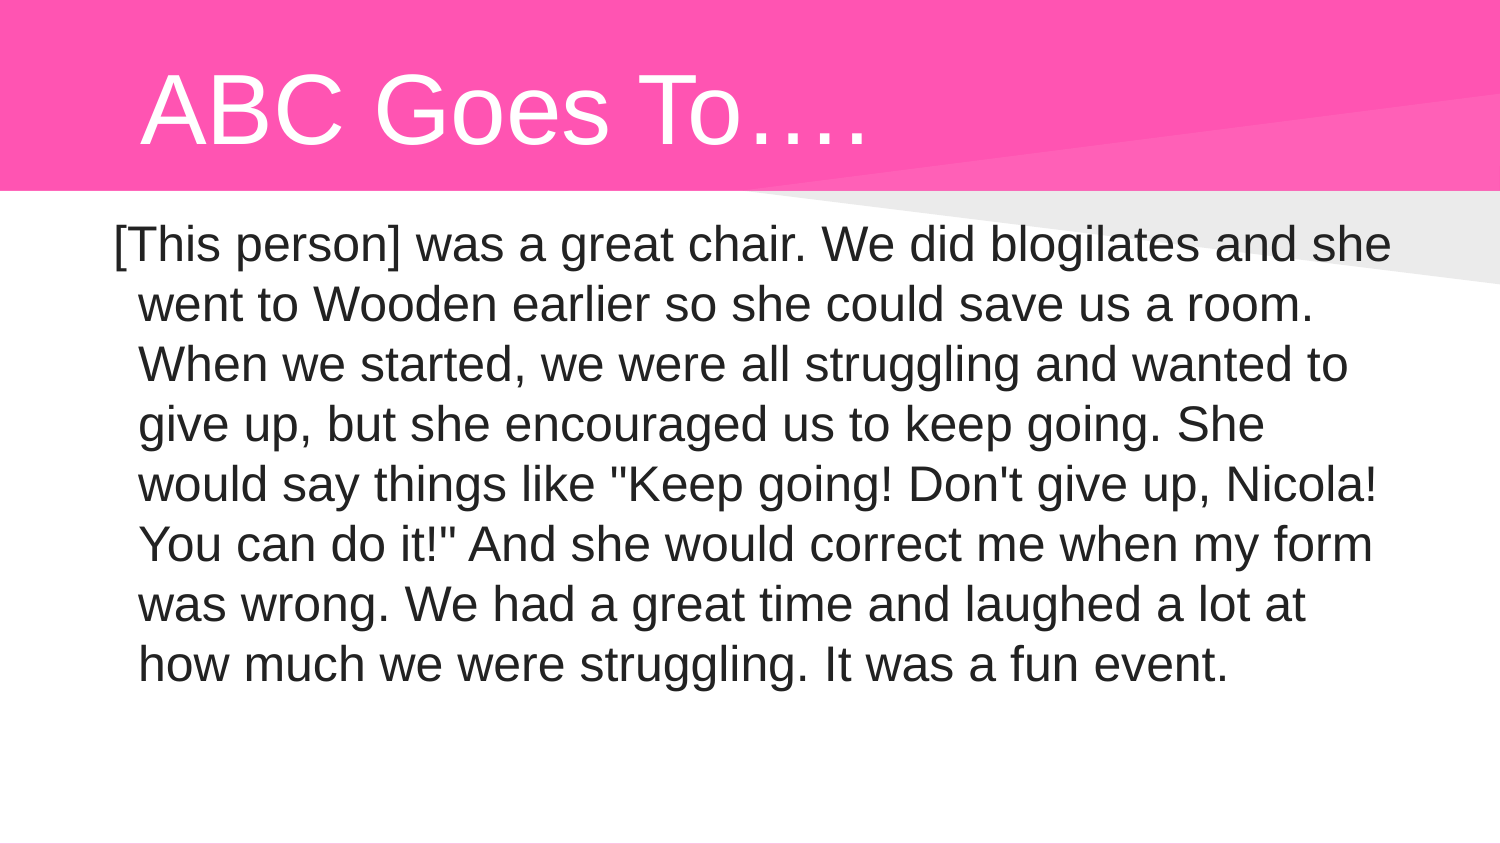

# ABC Goes To….
[This person] was a great chair. We did blogilates and she went to Wooden earlier so she could save us a room. When we started, we were all struggling and wanted to give up, but she encouraged us to keep going. She would say things like "Keep going! Don't give up, Nicola! You can do it!" And she would correct me when my form was wrong. We had a great time and laughed a lot at how much we were struggling. It was a fun event.